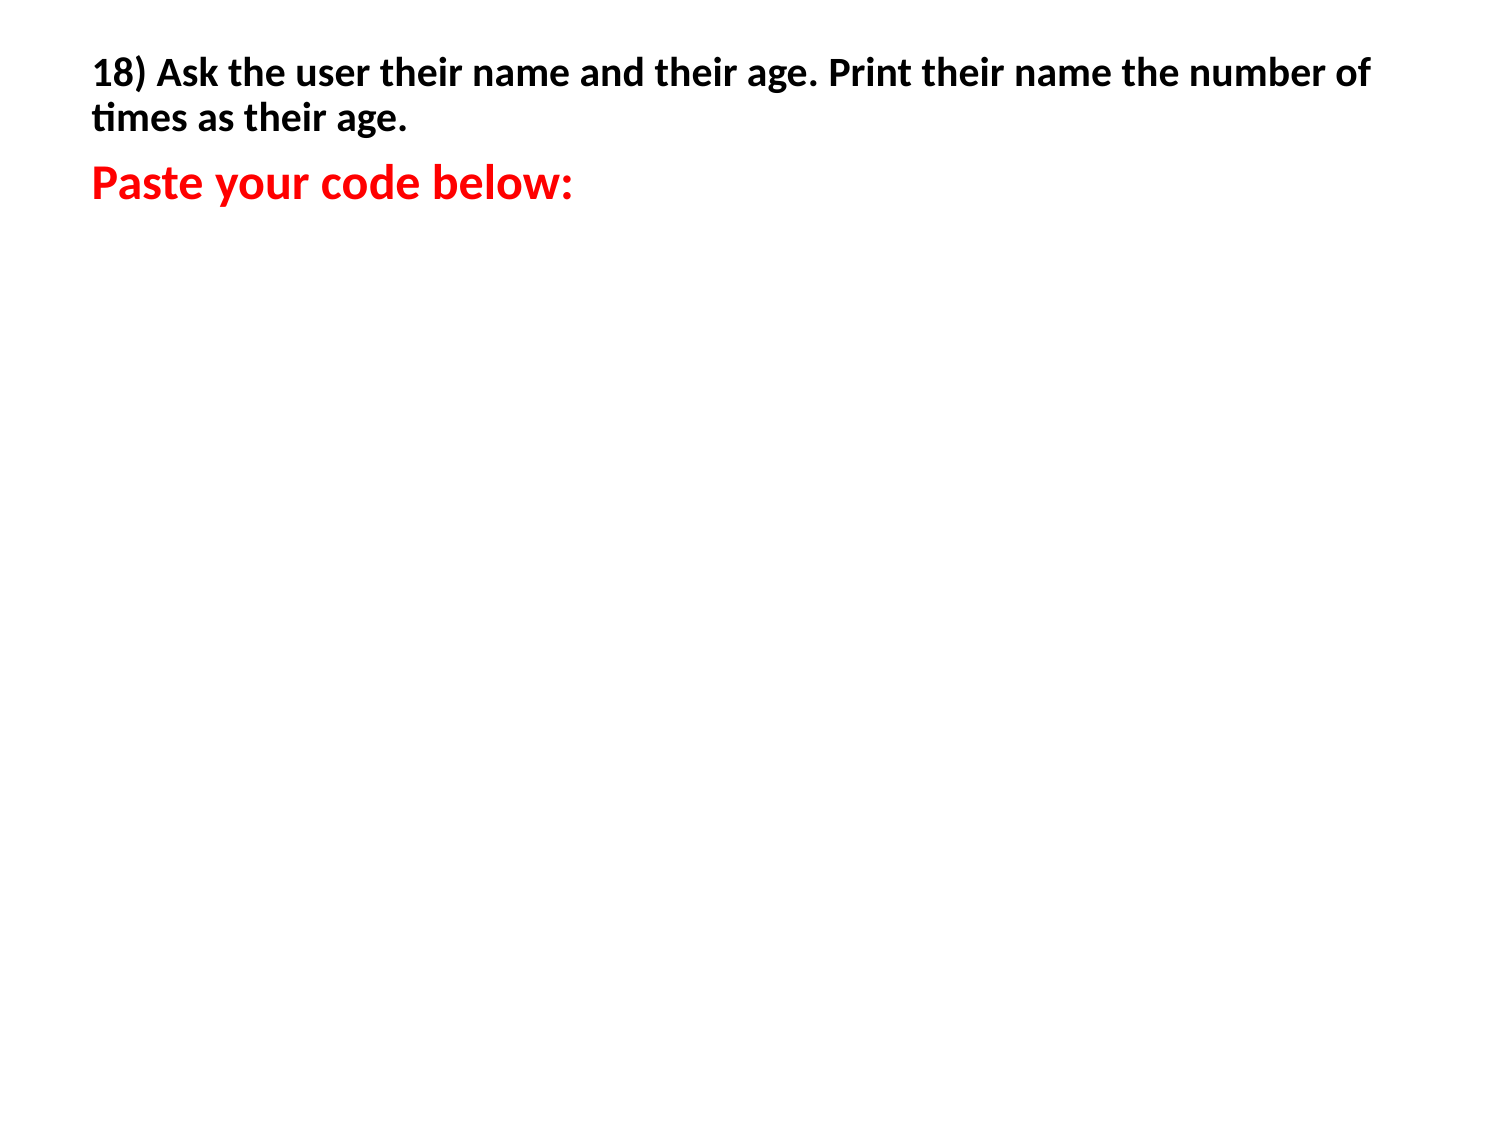

18) Ask the user their name and their age. Print their name the number of times as their age.
Paste your code below: